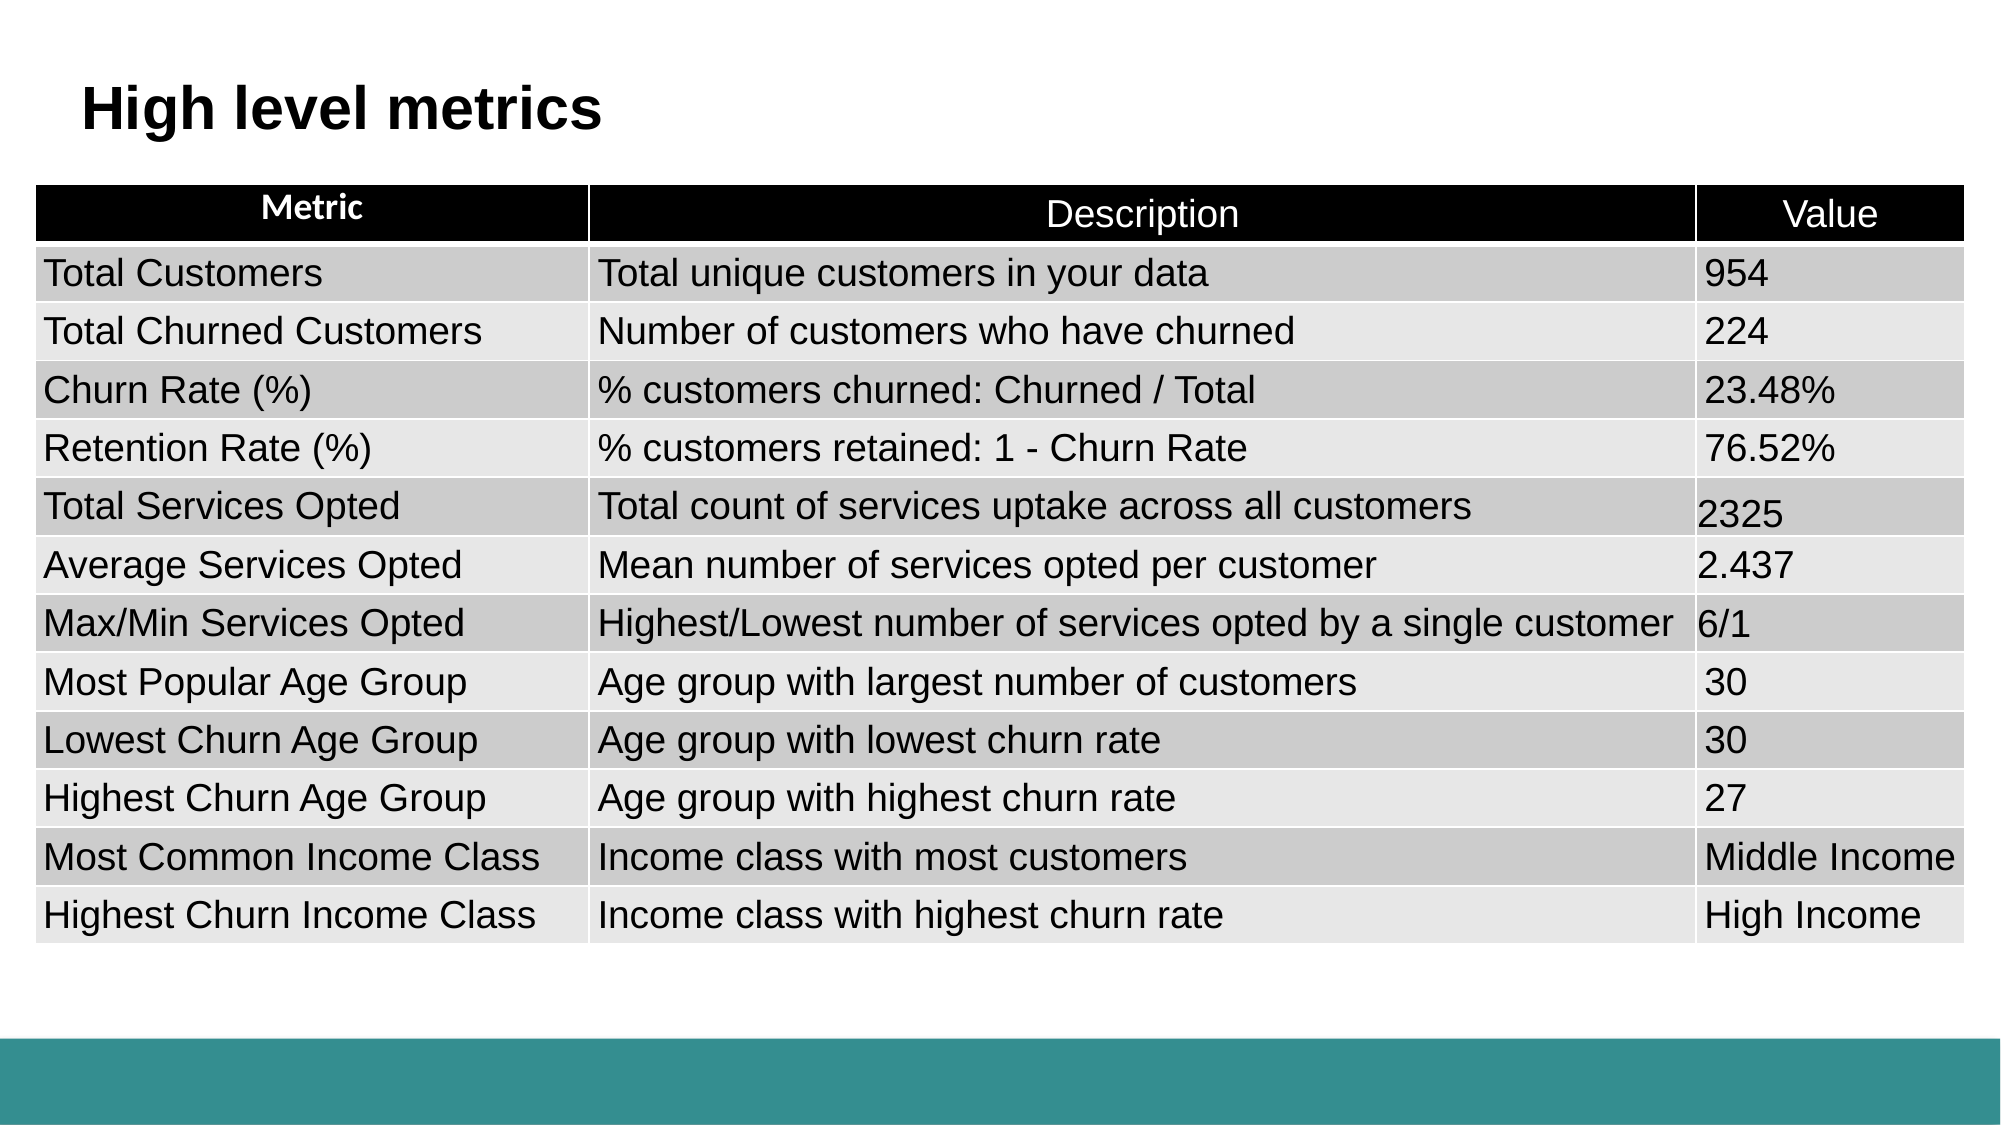

# High level metrics
| Metric | Description | Value |
| --- | --- | --- |
| Total Customers | Total unique customers in your data | 954 |
| Total Churned Customers | Number of customers who have churned | 224 |
| Churn Rate (%) | % customers churned: Churned / Total | 23.48% |
| Retention Rate (%) | % customers retained: 1 - Churn Rate | 76.52% |
| Total Services Opted | Total count of services uptake across all customers | 2325 |
| Average Services Opted | Mean number of services opted per customer | 2.437 |
| Max/Min Services Opted | Highest/Lowest number of services opted by a single customer | 6/1 |
| Most Popular Age Group | Age group with largest number of customers | 30 |
| Lowest Churn Age Group | Age group with lowest churn rate | 30 |
| Highest Churn Age Group | Age group with highest churn rate | 27 |
| Most Common Income Class | Income class with most customers | Middle Income |
| Highest Churn Income Class | Income class with highest churn rate | High Income |